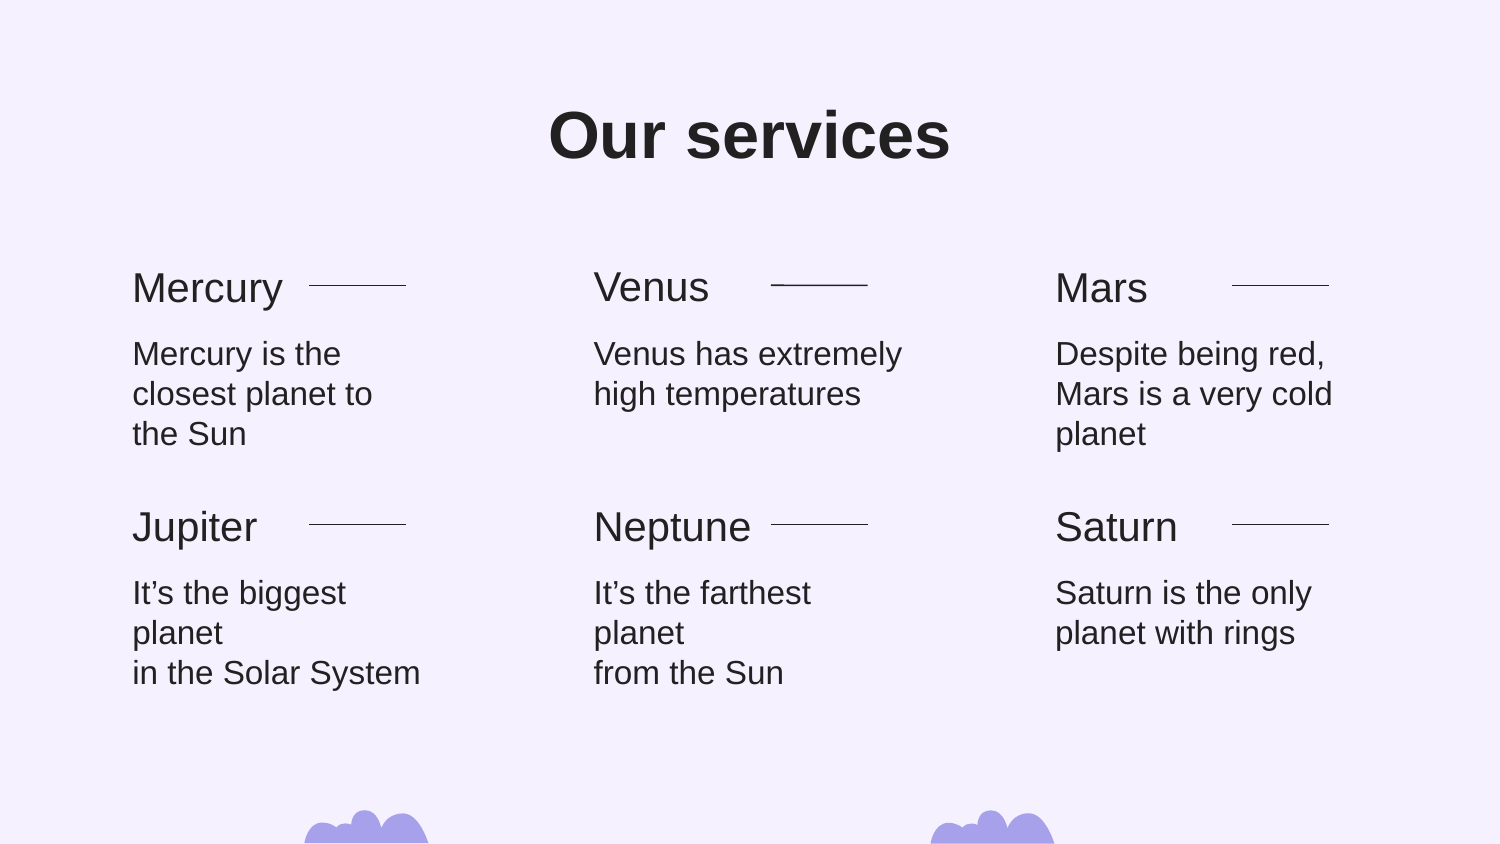

Our services
Venus
# Mercury
Mars
Venus has extremely high temperatures
Mercury is the closest planet to the Sun
Despite being red, Mars is a very cold planet
Neptune
Saturn
Jupiter
It’s the biggest planet
in the Solar System
It’s the farthest planet
from the Sun
Saturn is the only planet with rings